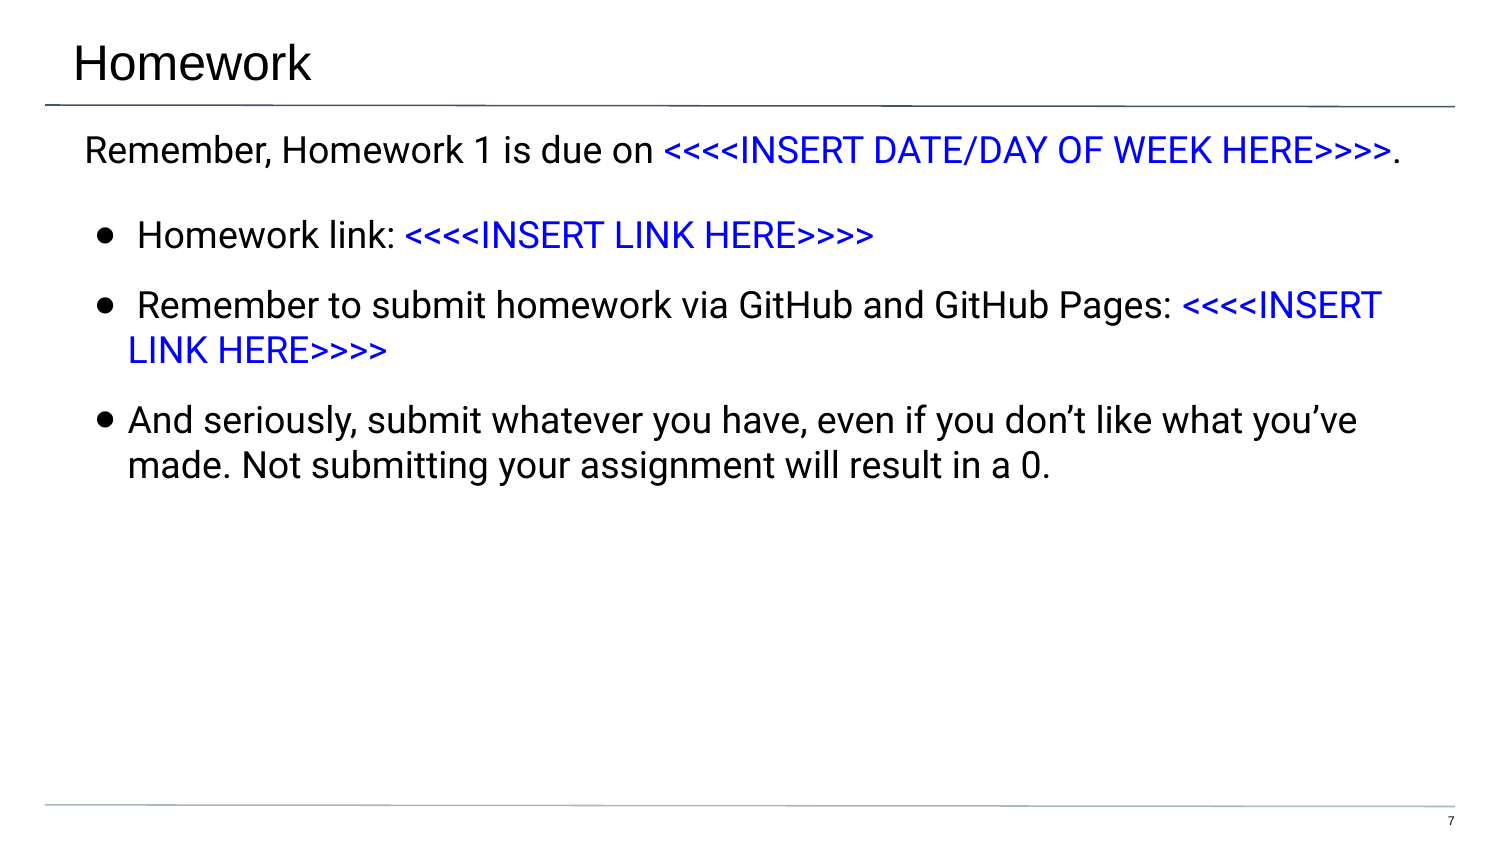

# Homework
 Remember, Homework 1 is due on <<<<INSERT DATE/DAY OF WEEK HERE>>>>.
 Homework link: <<<<INSERT LINK HERE>>>>
 Remember to submit homework via GitHub and GitHub Pages: <<<<INSERT LINK HERE>>>>
And seriously, submit whatever you have, even if you don’t like what you’ve made. Not submitting your assignment will result in a 0.